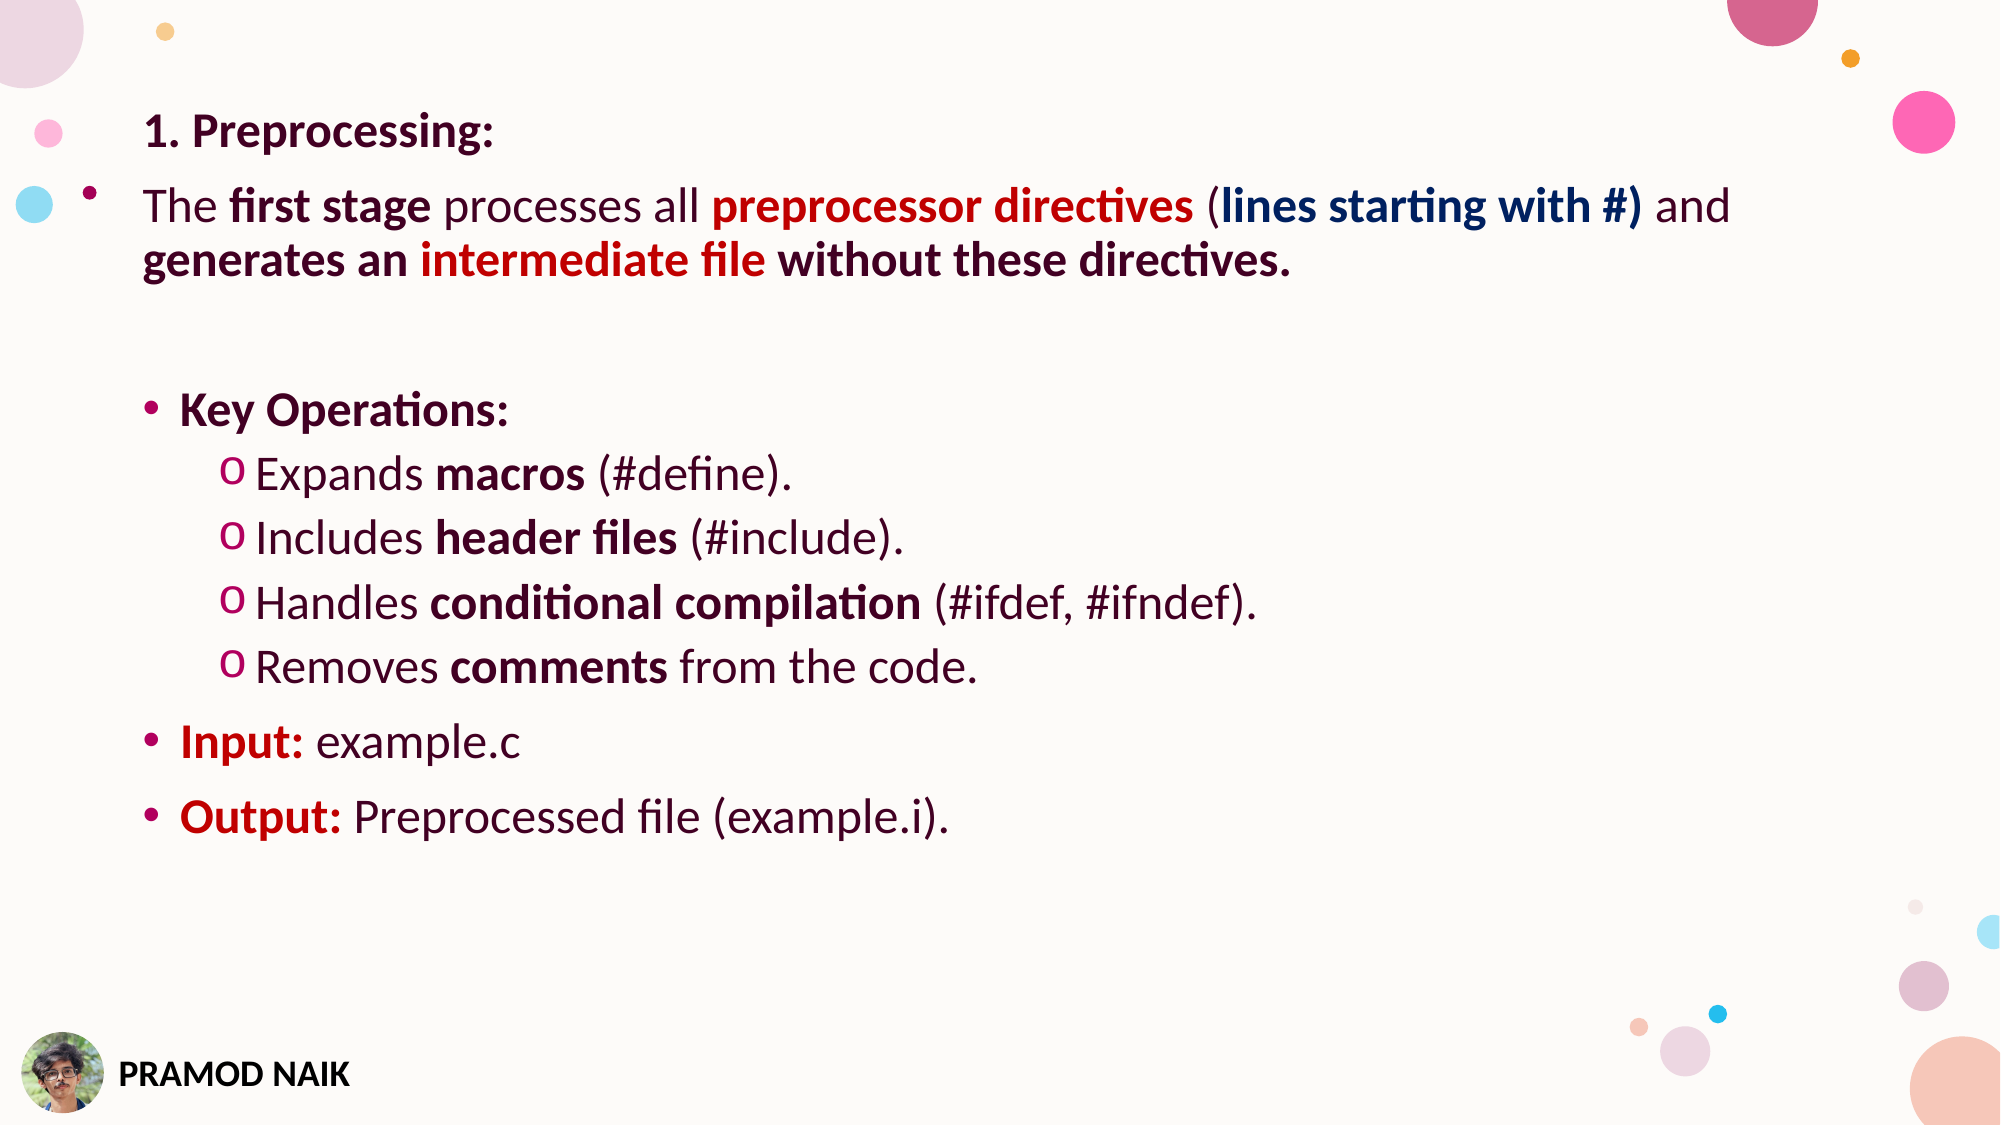

1. Preprocessing:
The first stage processes all preprocessor directives (lines starting with #) and generates an intermediate file without these directives.

Key Operations:
Expands macros (#define).
Includes header files (#include).
Handles conditional compilation (#ifdef, #ifndef).
Removes comments from the code.
Input: example.c
Output: Preprocessed file (example.i).